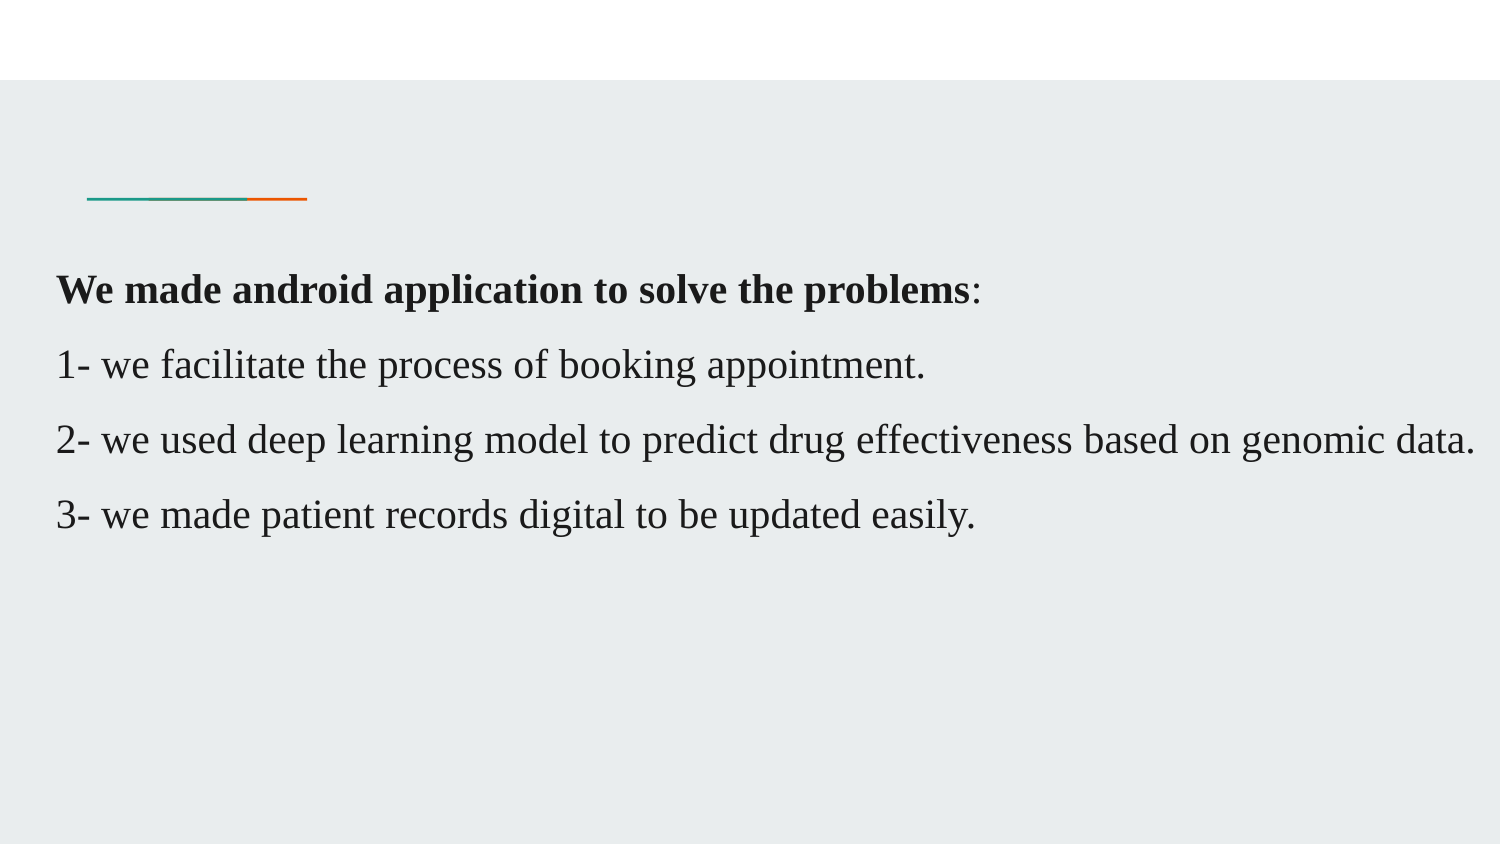

# We made android application to solve the problems: 1- we facilitate the process of booking appointment. 2- we used deep learning model to predict drug effectiveness based on genomic data. 3- we made patient records digital to be updated easily.